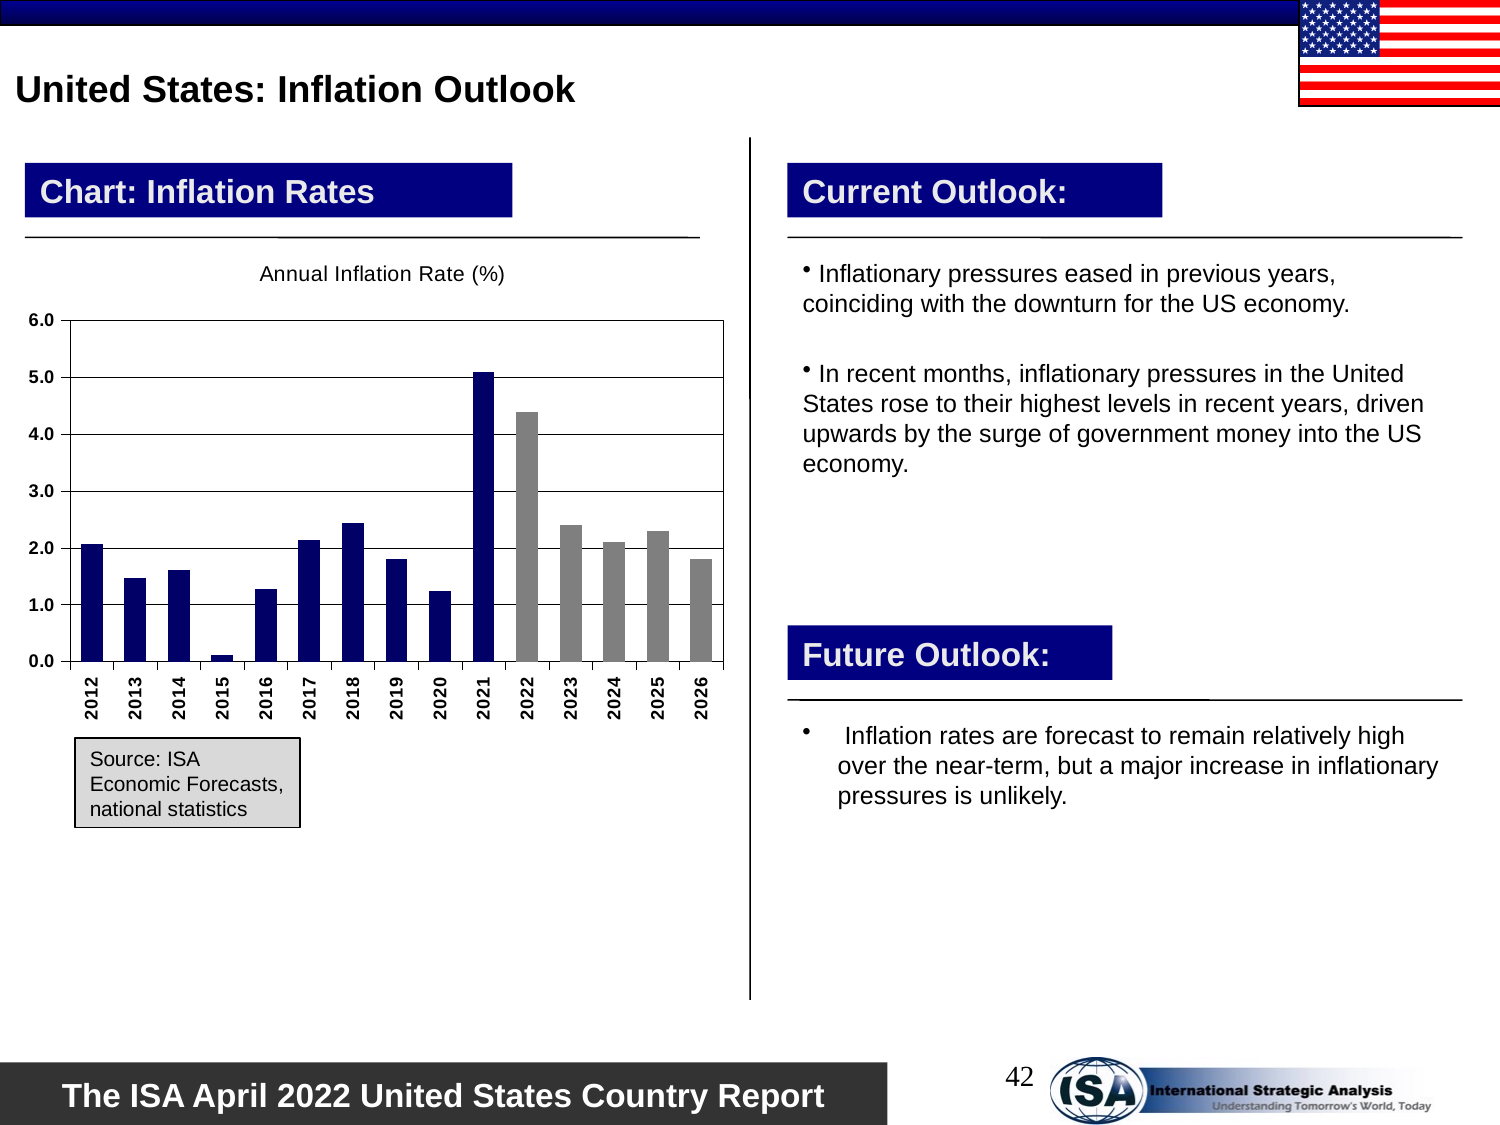

# United States: Inflation Outlook

Chart: Inflation Rates
Current Outlook:

### Chart: Annual Inflation Rate (%)

| Category | % |
|---|---|
| 2012 | 2.073 |
| 2013 | 1.466 |
| 2014 | 1.615 |
| 2015 | 0.121 |
| 2016 | 1.267 |
| 2017 | 2.137 |
| 2018 | 2.434 |
| 2019 | 1.812 |
| 2020 | 1.248 |
| 2021 | 5.1 |
| 2022 | 4.4 |
| 2023 | 2.4 |
| 2024 | 2.1 |
| 2025 | 2.3 |
| 2026 | 1.8 |
 Inflationary pressures eased in previous years, coinciding with the downturn for the US economy.

 In recent months, inflationary pressures in the United States rose to their highest levels in recent years, driven upwards by the surge of government money into the US economy.

Future Outlook:

 Inflation rates are forecast to remain relatively high over the near-term, but a major increase in inflationary pressures is unlikely.

Source: ISA Economic Forecasts, national statistics
42